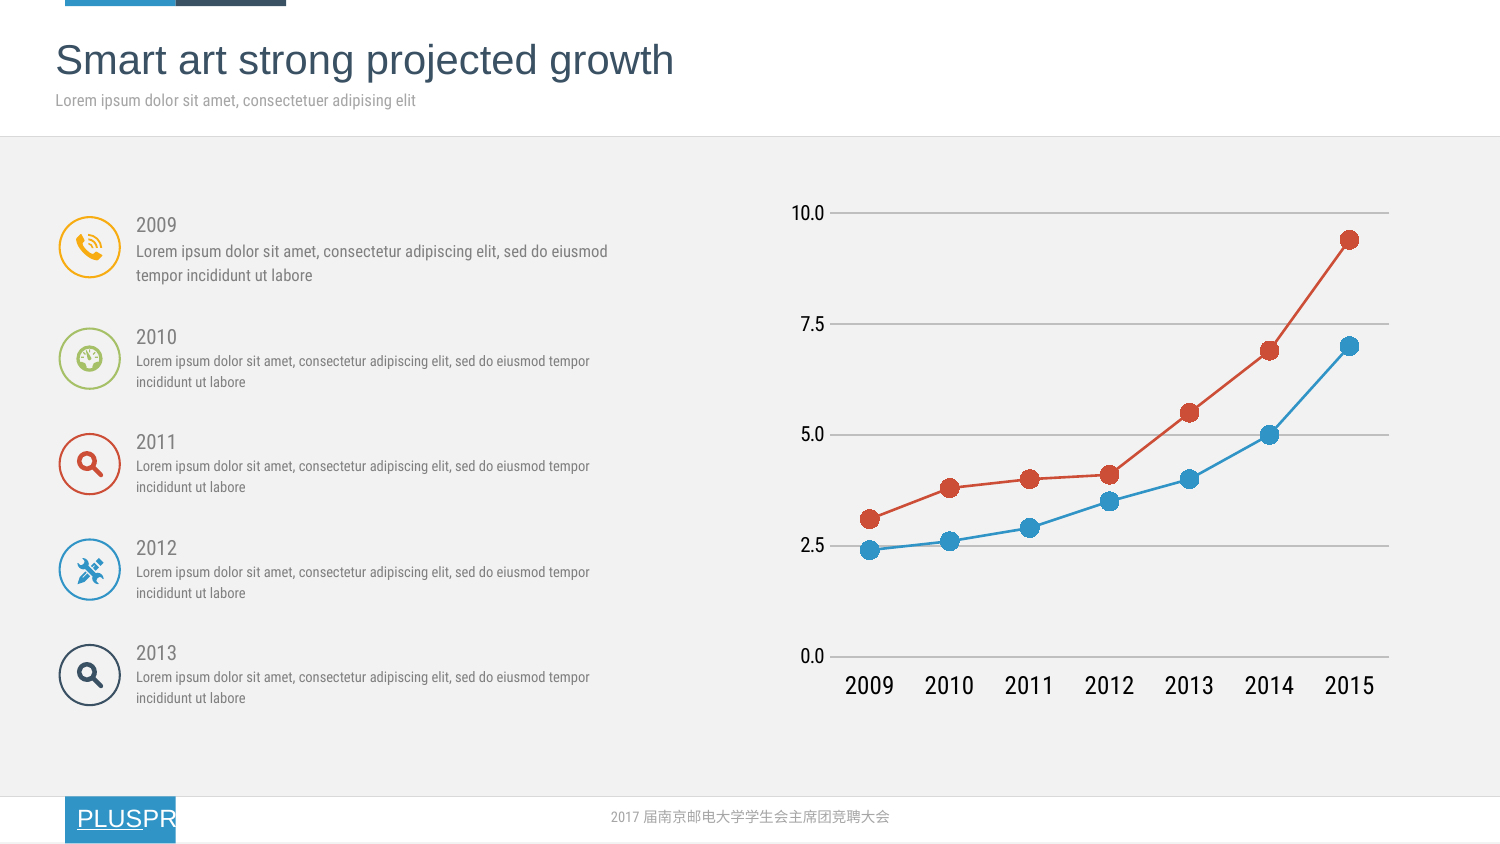

# Smart art strong projected growth
Lorem ipsum dolor sit amet, consectetuer adipising elit

### Chart

| Category | Sales | Growth |
|---|---|---|
| 2009 | 3.1 | 2.4 |
| 2010 | 3.8 | 2.6 |
| 2011 | 4.0 | 2.9 |
| 2012 | 4.1 | 3.5 |
| 2013 | 5.5 | 4.0 |
| 2014 | 6.9 | 5.0 |
| 2015 | 9.4 | 7.0 |
2009
Lorem ipsum dolor sit amet, consectetur adipiscing elit, sed do eiusmod tempor incididunt ut labore

2010
Lorem ipsum dolor sit amet, consectetur adipiscing elit, sed do eiusmod tempor incididunt ut labore

2011
Lorem ipsum dolor sit amet, consectetur adipiscing elit, sed do eiusmod tempor incididunt ut labore

2012
Lorem ipsum dolor sit amet, consectetur adipiscing elit, sed do eiusmod tempor incididunt ut labore

2013
Lorem ipsum dolor sit amet, consectetur adipiscing elit, sed do eiusmod tempor incididunt ut labore